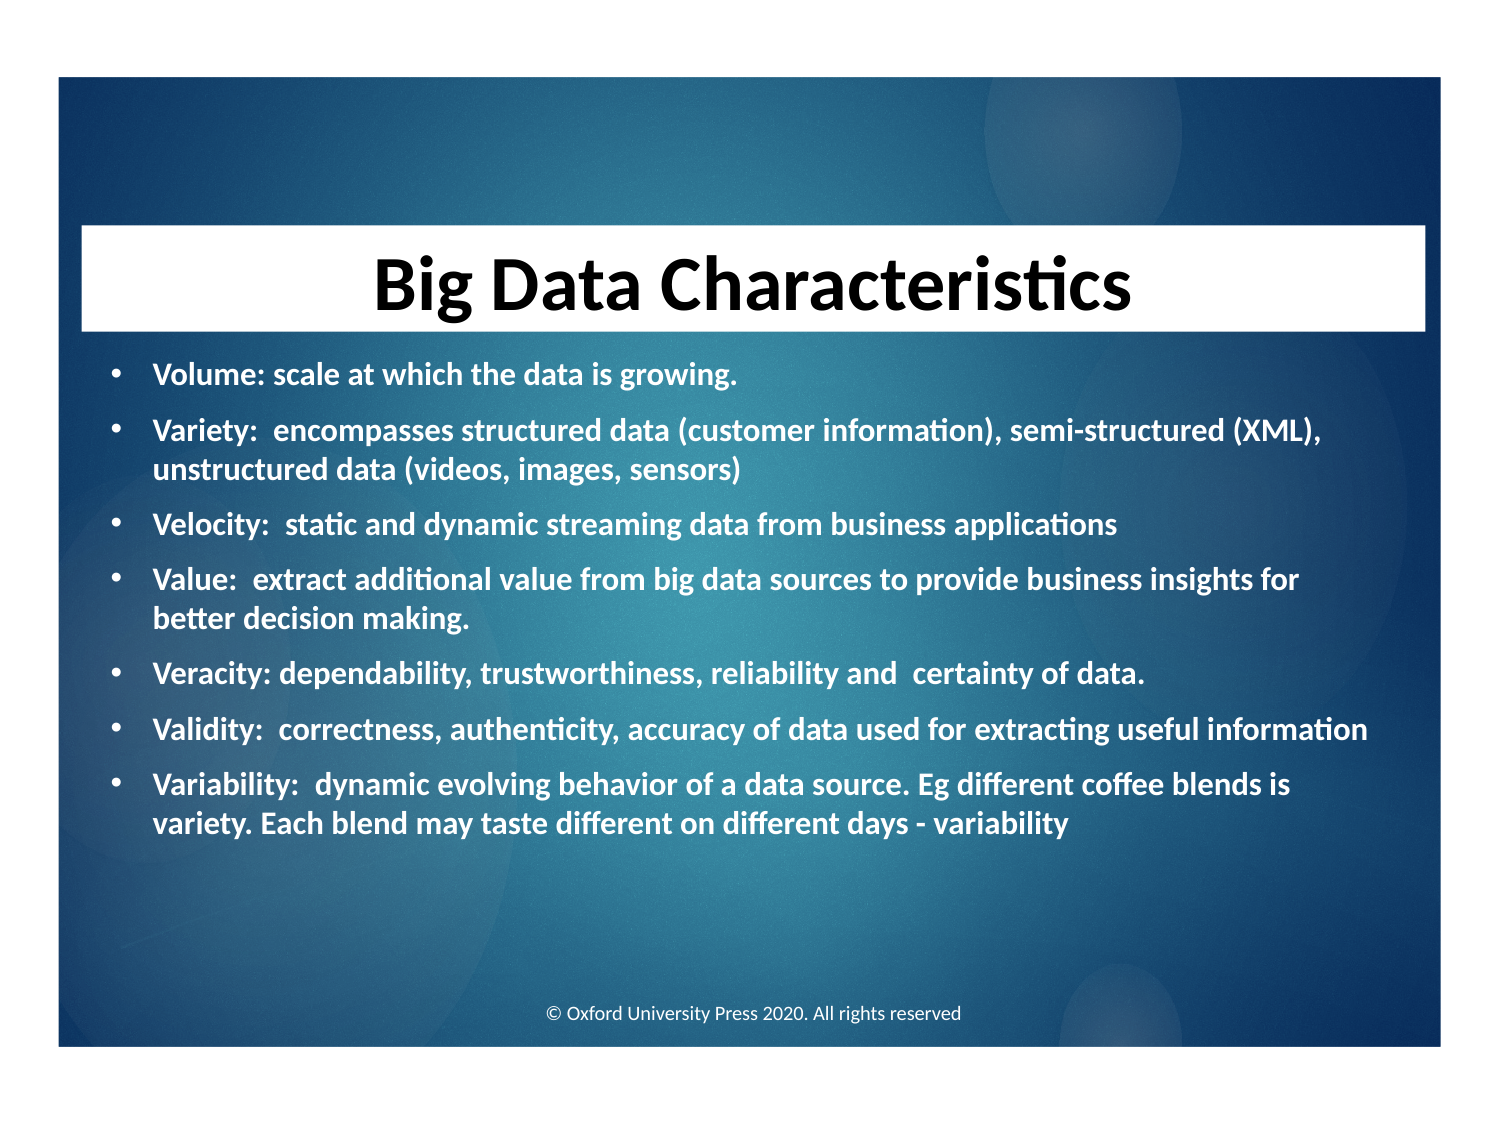

Big Data Characteristics
Volume: scale at which the data is growing.
Variety:  encompasses structured data (customer information), semi-structured (XML), unstructured data (videos, images, sensors)
Velocity:  static and dynamic streaming data from business applications
Value:  extract additional value from big data sources to provide business insights for better decision making.
Veracity: dependability, trustworthiness, reliability and  certainty of data.
Validity:  correctness, authenticity, accuracy of data used for extracting useful information
Variability:  dynamic evolving behavior of a data source. Eg different coffee blends is variety. Each blend may taste different on different days - variability
© Oxford University Press 2020. All rights reserved